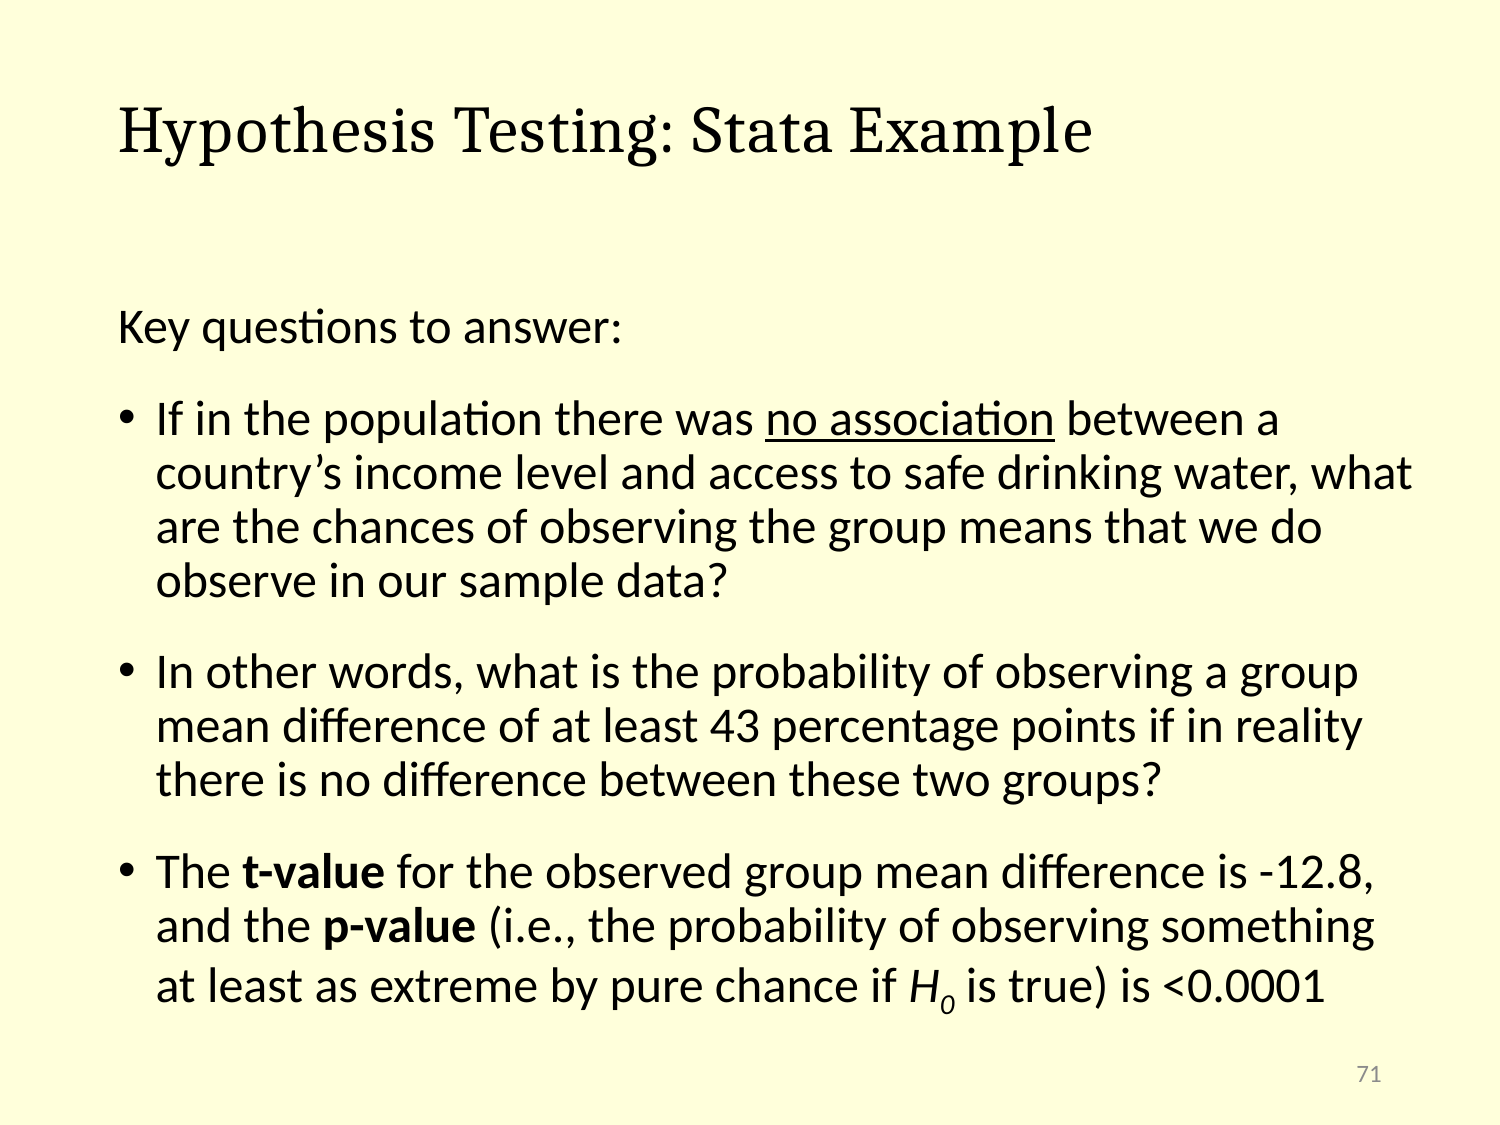

# Hypothesis Testing: Stata Example

Key questions to answer:
If in the population there was no association between a country’s income level and access to safe drinking water, what are the chances of observing the group means that we do observe in our sample data?
In other words, what is the probability of observing a group mean difference of at least 43 percentage points if in reality there is no difference between these two groups?
The t-value for the observed group mean difference is -12.8, and the p-value (i.e., the probability of observing something at least as extreme by pure chance if H0 is true) is <0.0001

71